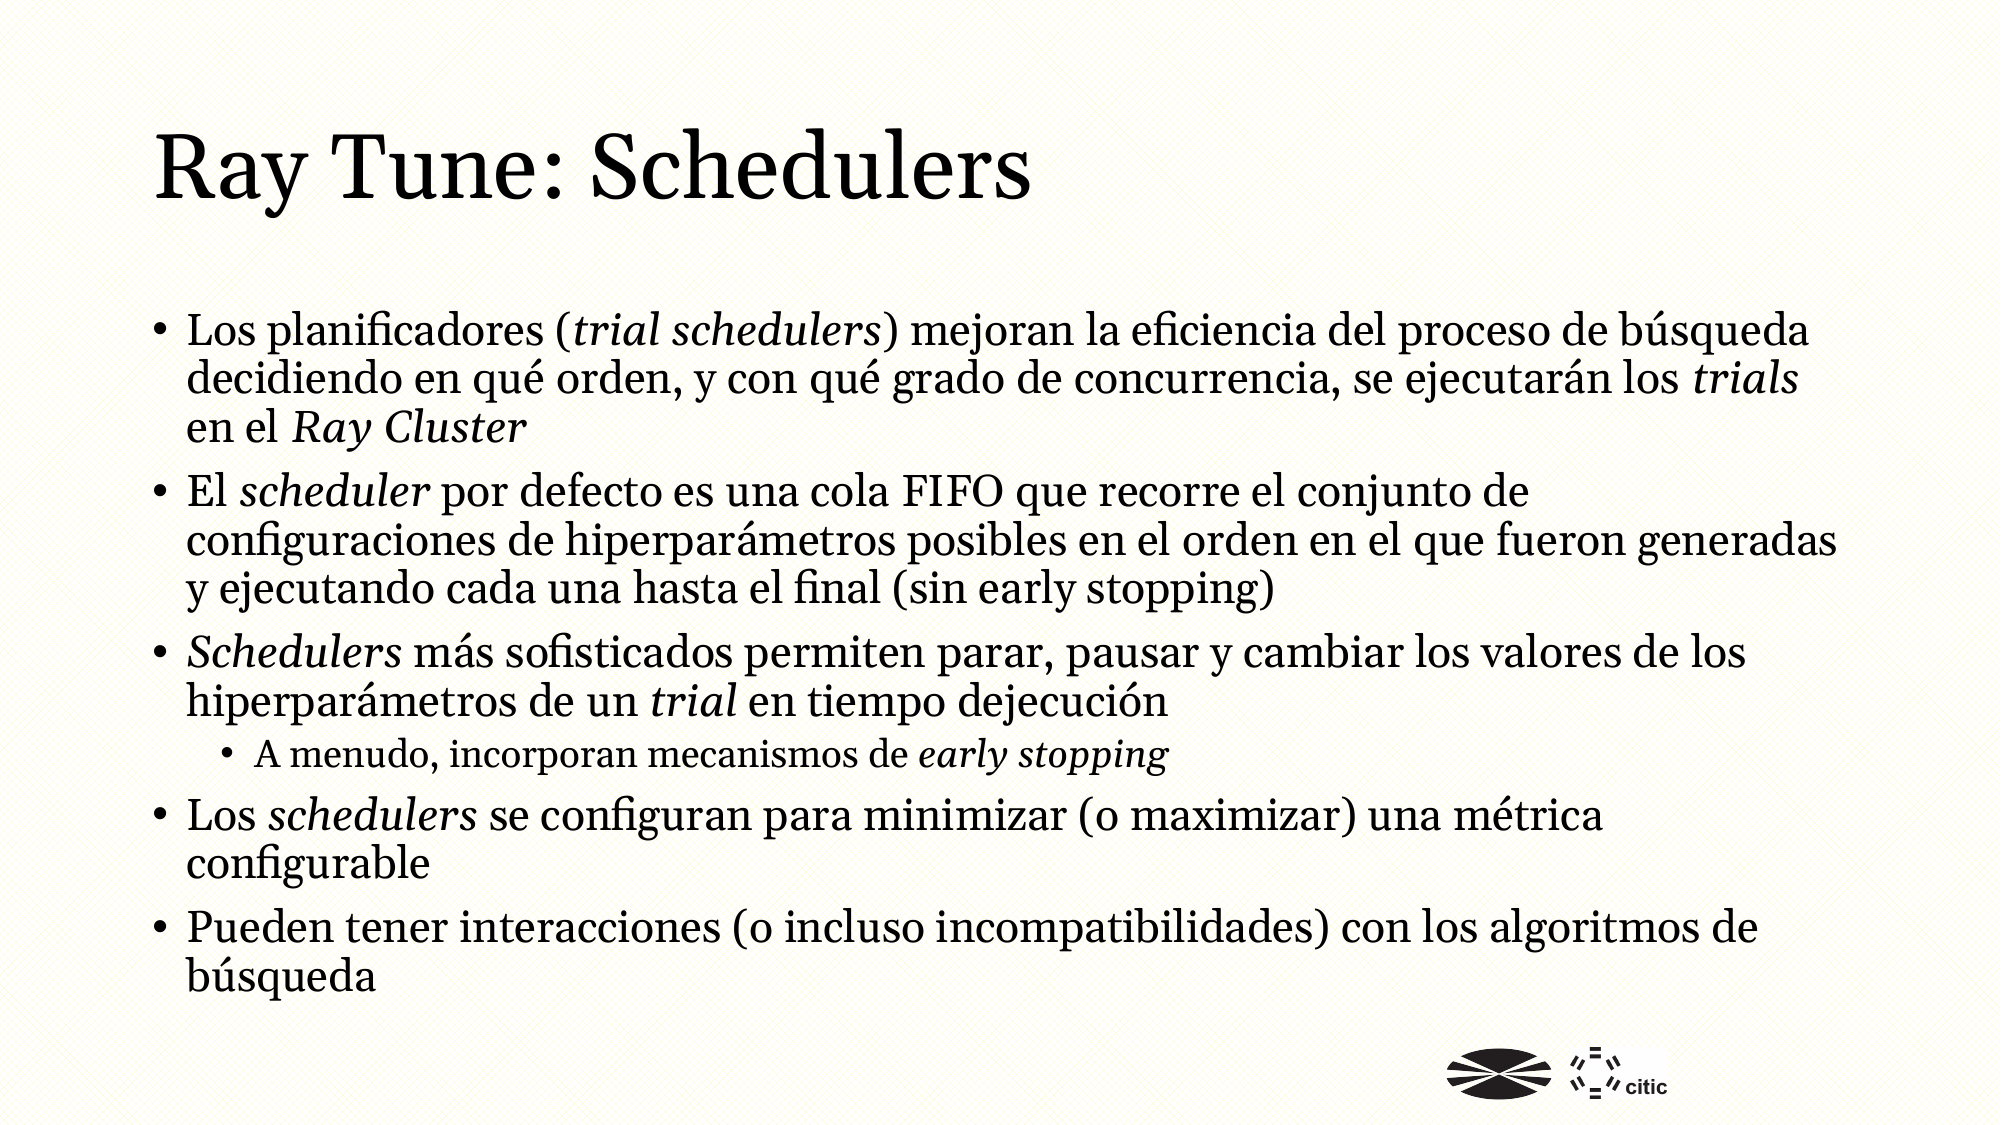

# Ray Tune: Schedulers
Los planificadores (trial schedulers) mejoran la eficiencia del proceso de búsqueda decidiendo en qué orden, y con qué grado de concurrencia, se ejecutarán los trials en el Ray Cluster
El scheduler por defecto es una cola FIFO que recorre el conjunto de configuraciones de hiperparámetros posibles en el orden en el que fueron generadas y ejecutando cada una hasta el final (sin early stopping)
Schedulers más sofisticados permiten parar, pausar y cambiar los valores de los hiperparámetros de un trial en tiempo dejecución
A menudo, incorporan mecanismos de early stopping
Los schedulers se configuran para minimizar (o maximizar) una métrica configurable
Pueden tener interacciones (o incluso incompatibilidades) con los algoritmos de búsqueda